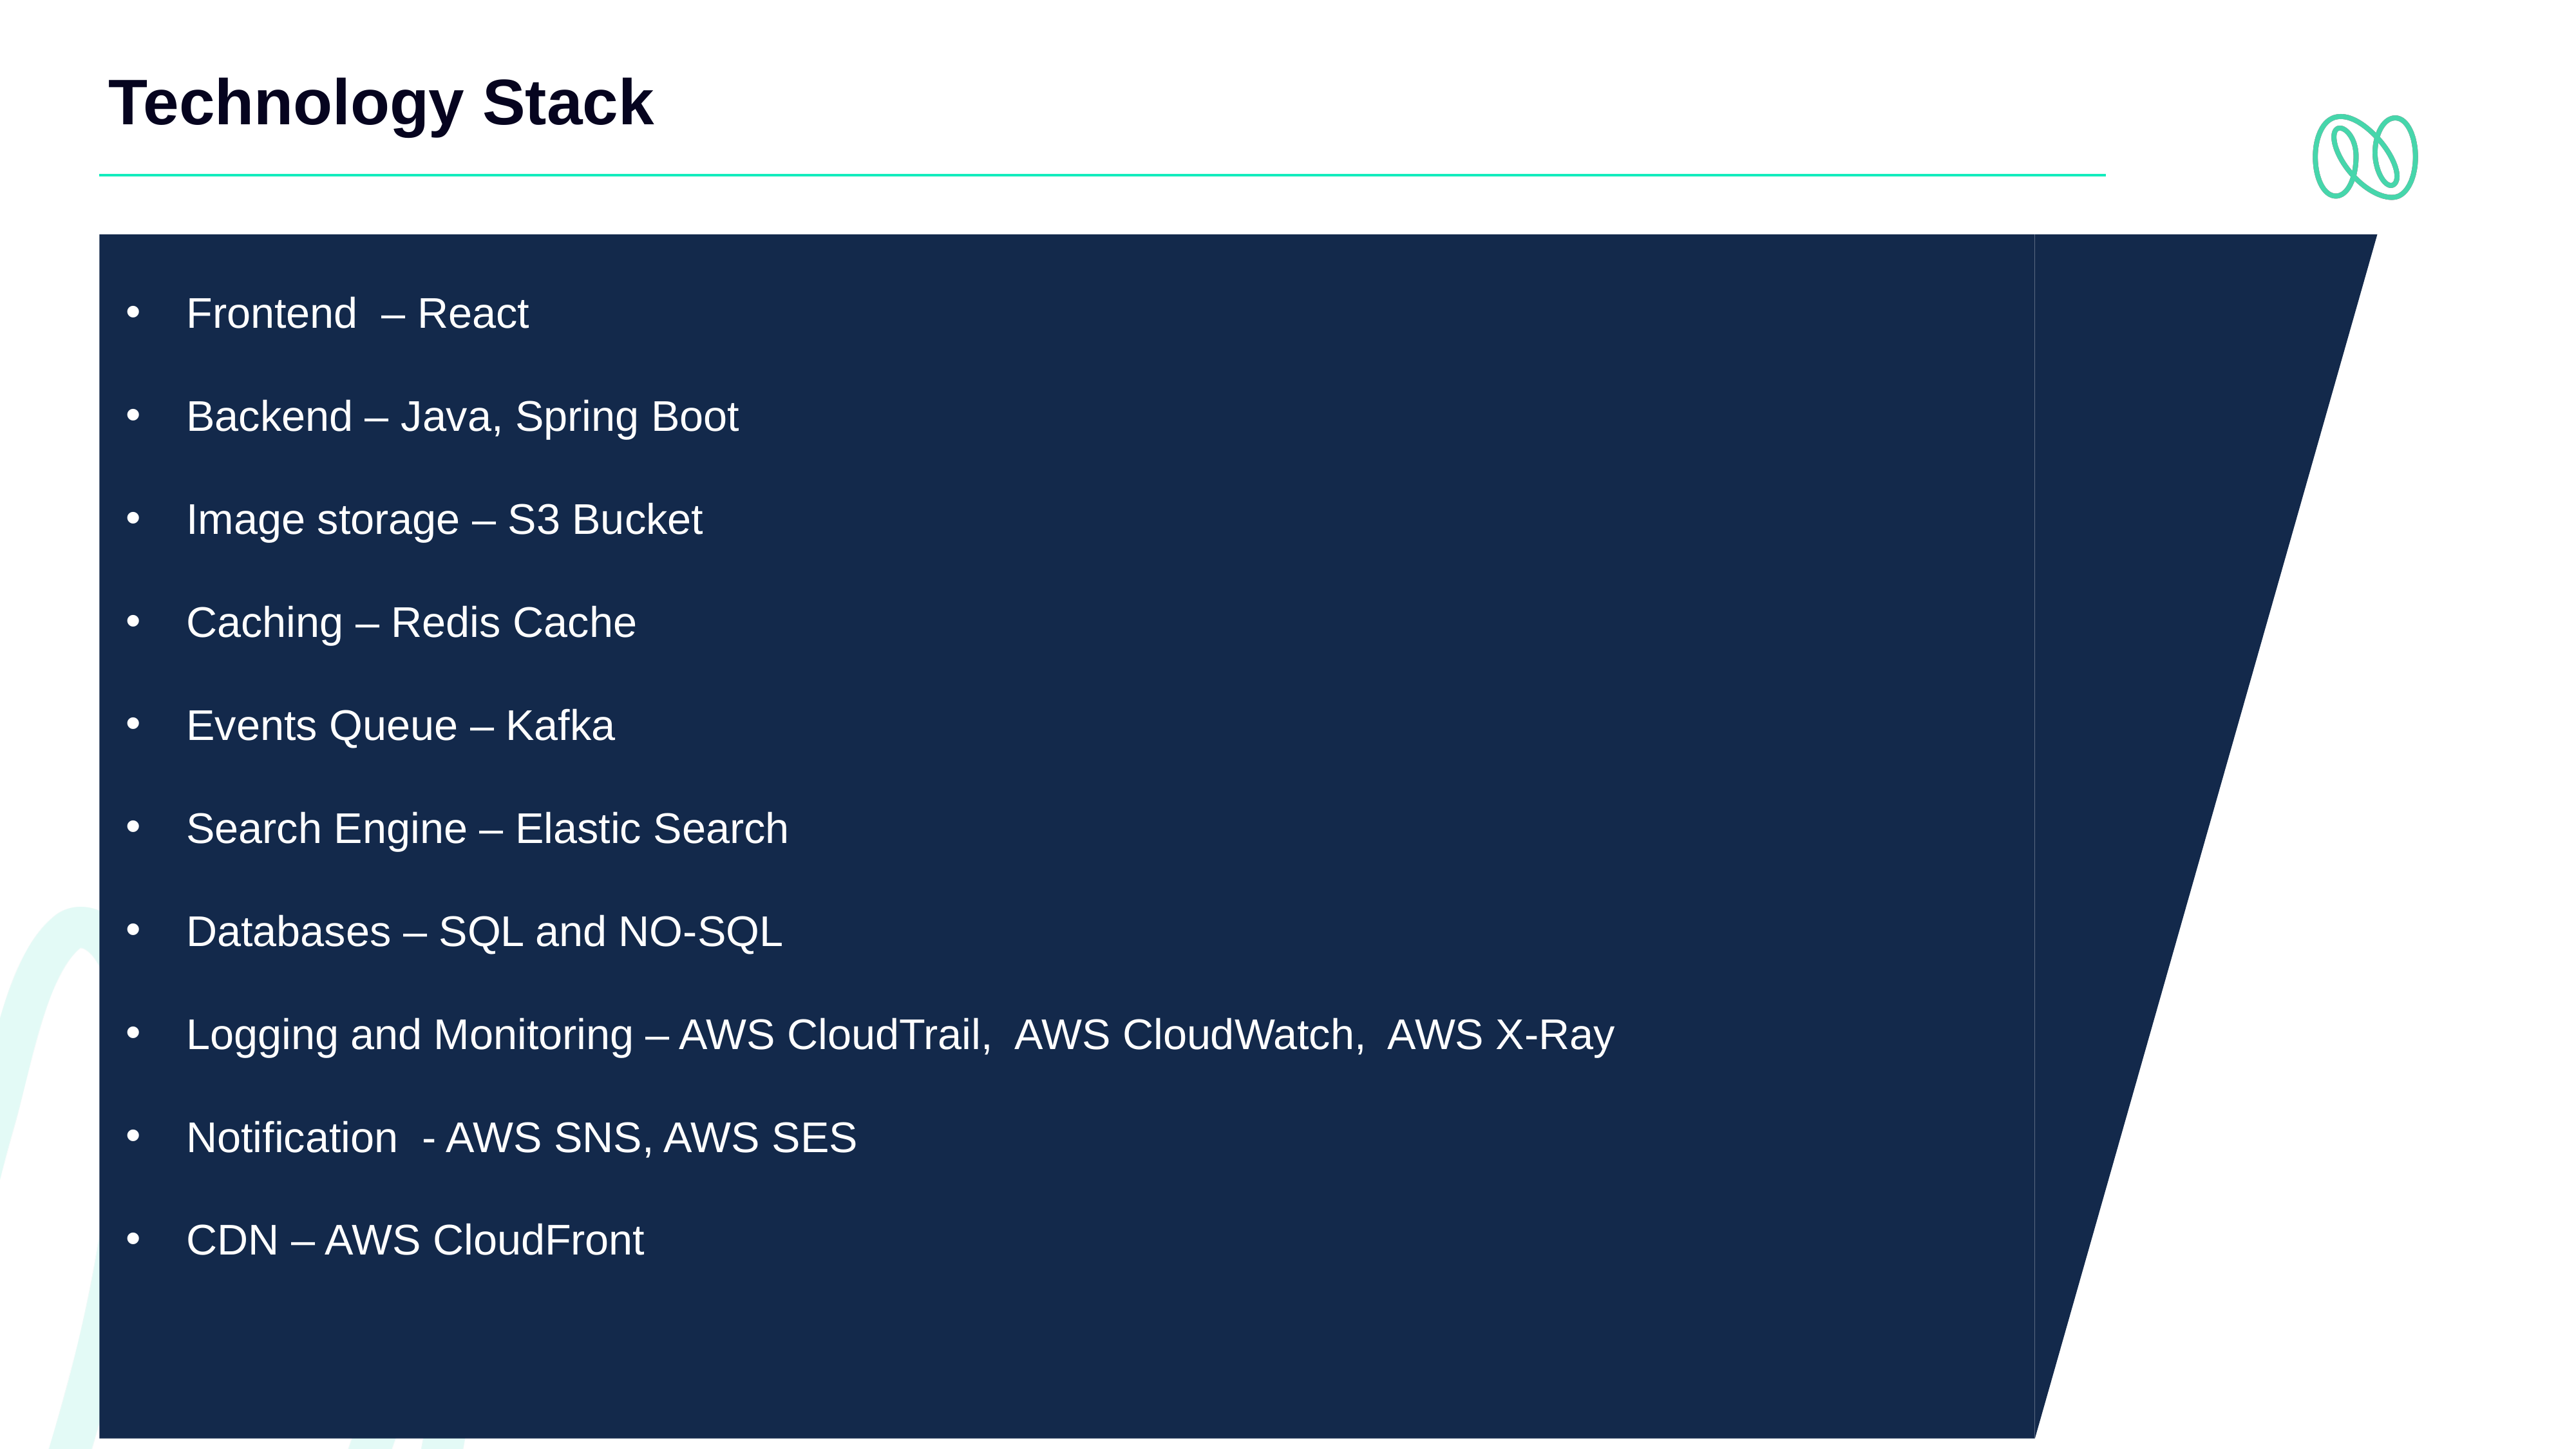

Technology Stack

Frontend  – React

Backend – Java, Spring Boot

Image storage – S3 Bucket

Caching – Redis Cache

Events Queue – Kafka

Search Engine – Elastic Search

Databases – SQL and NO-SQL

Logging and Monitoring – AWS CloudTrail,  AWS CloudWatch,  AWS X-Ray

Notification  - AWS SNS, AWS SES

CDN – AWS CloudFront